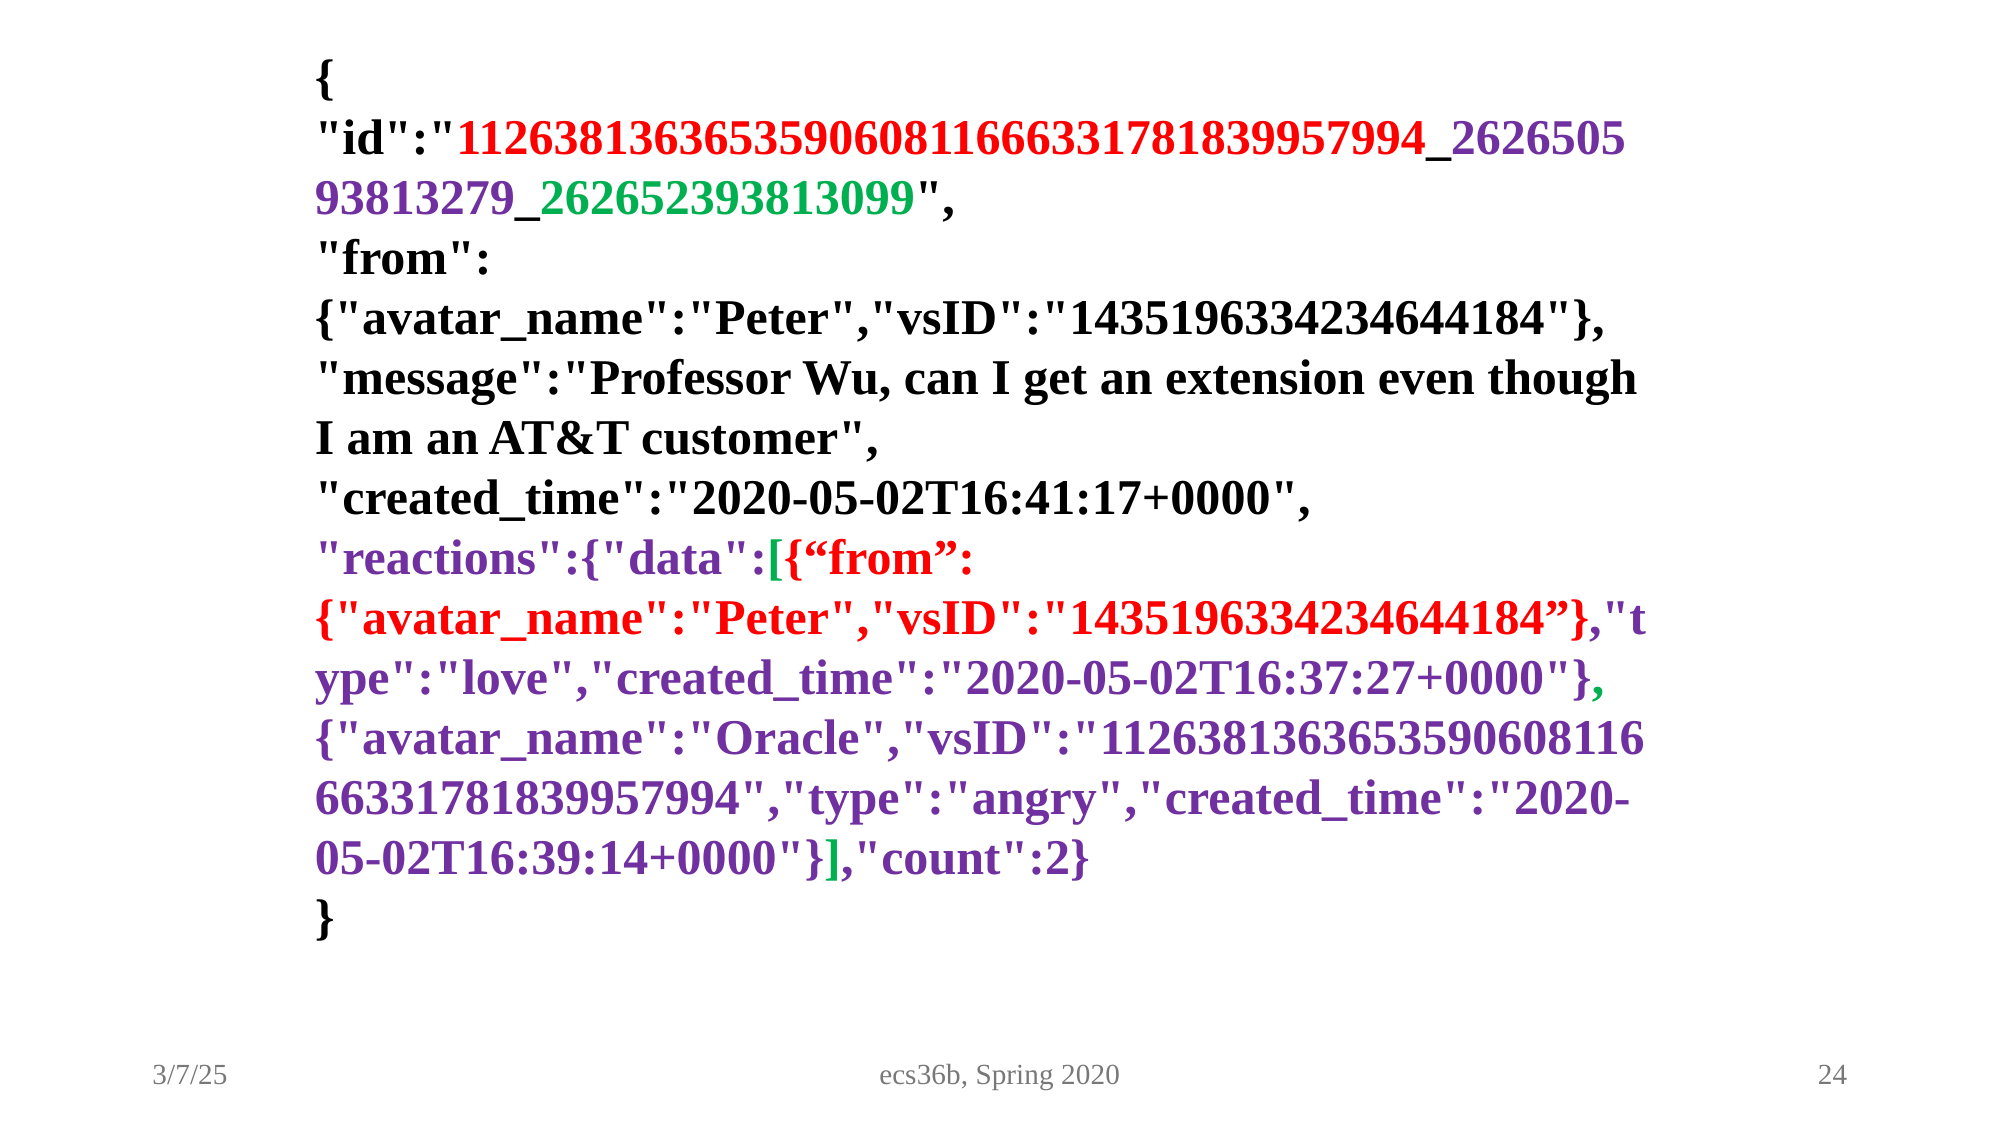

{
"id":"112638136365359060811666331781839957994_262650593813279_262652393813099",
"from":{"avatar_name":"Peter","vsID":"1435196334234644184"},
"message":"Professor Wu, can I get an extension even though I am an AT&T customer",
"created_time":"2020-05-02T16:41:17+0000",
"reactions":{"data":[{“from”:{"avatar_name":"Peter","vsID":"1435196334234644184”},"type":"love","created_time":"2020-05-02T16:37:27+0000"},{"avatar_name":"Oracle","vsID":"112638136365359060811666331781839957994","type":"angry","created_time":"2020-05-02T16:39:14+0000"}],"count":2}
}
3/7/25
ecs36b, Spring 2020
24